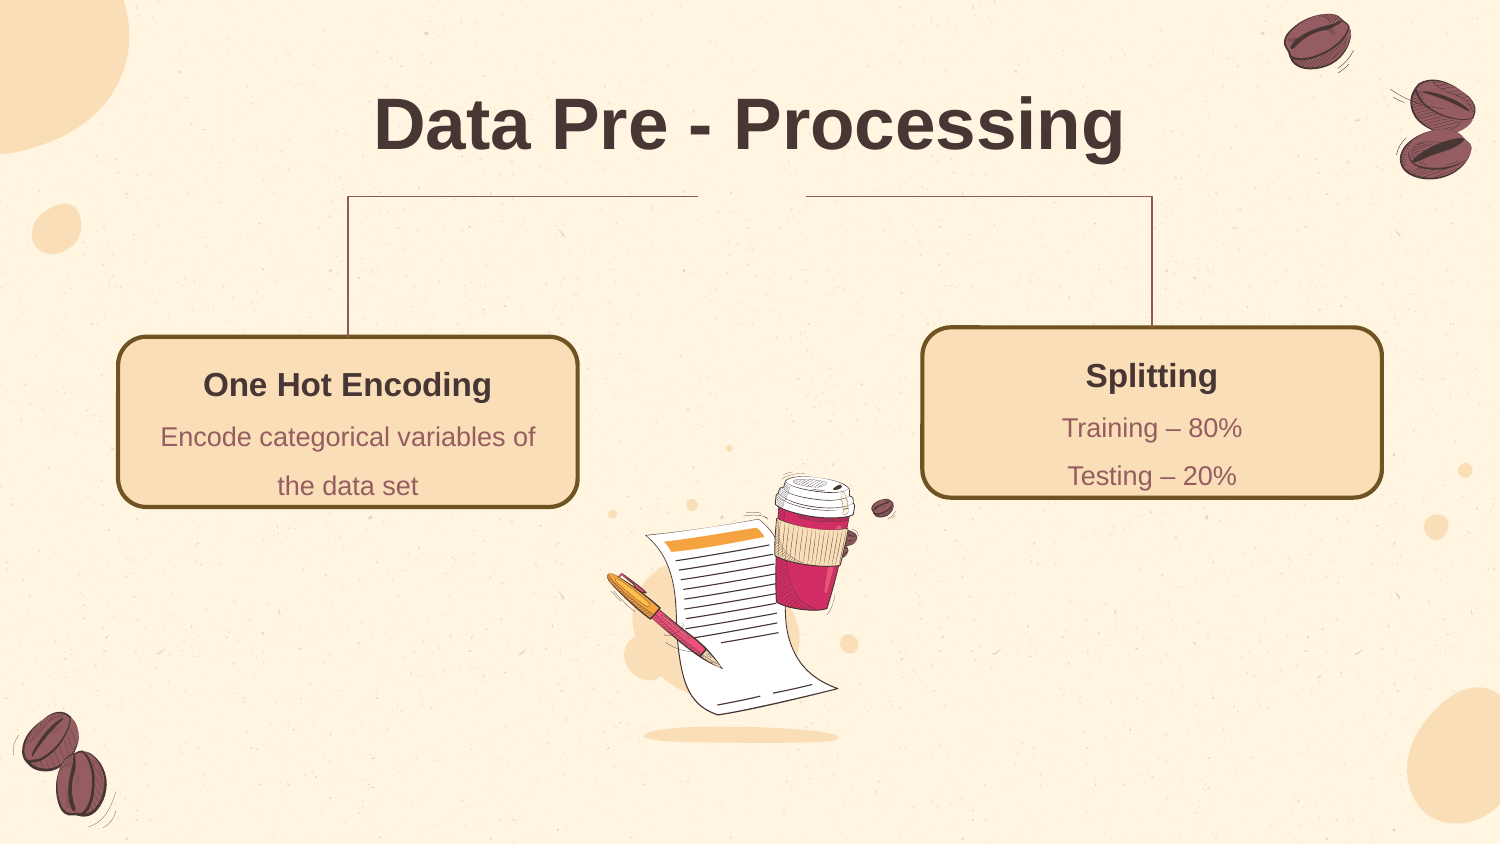

# Data Pre - Processing
Splitting
Training – 80%
Testing – 20%
One Hot Encoding
Encode categorical variables of the data set